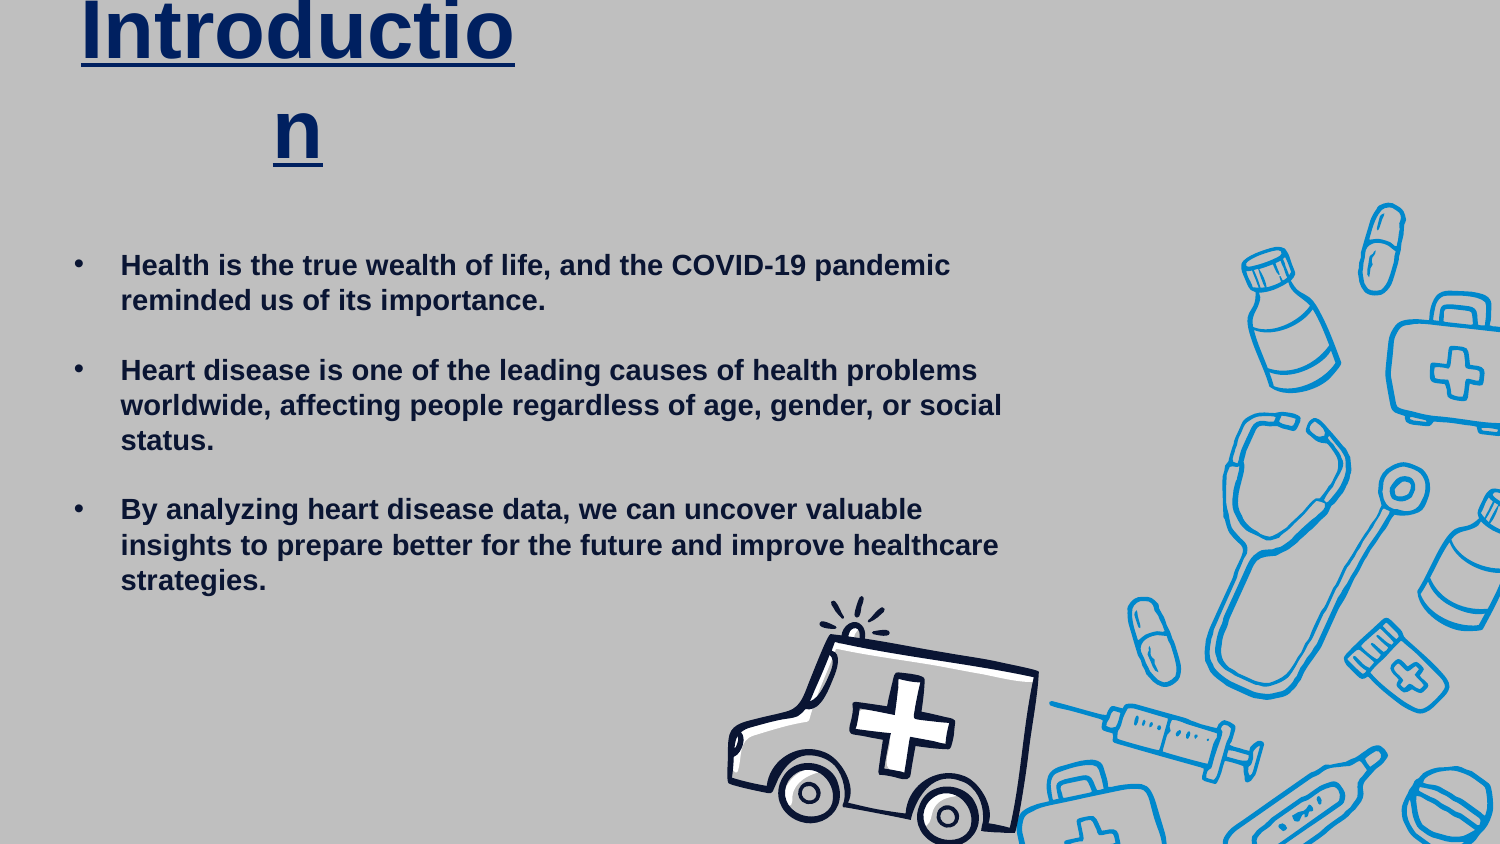

# Introduction
Health is the true wealth of life, and the COVID-19 pandemic reminded us of its importance.

Heart disease is one of the leading causes of health problems worldwide, affecting people regardless of age, gender, or social status.

By analyzing heart disease data, we can uncover valuable insights to prepare better for the future and improve healthcare strategies.